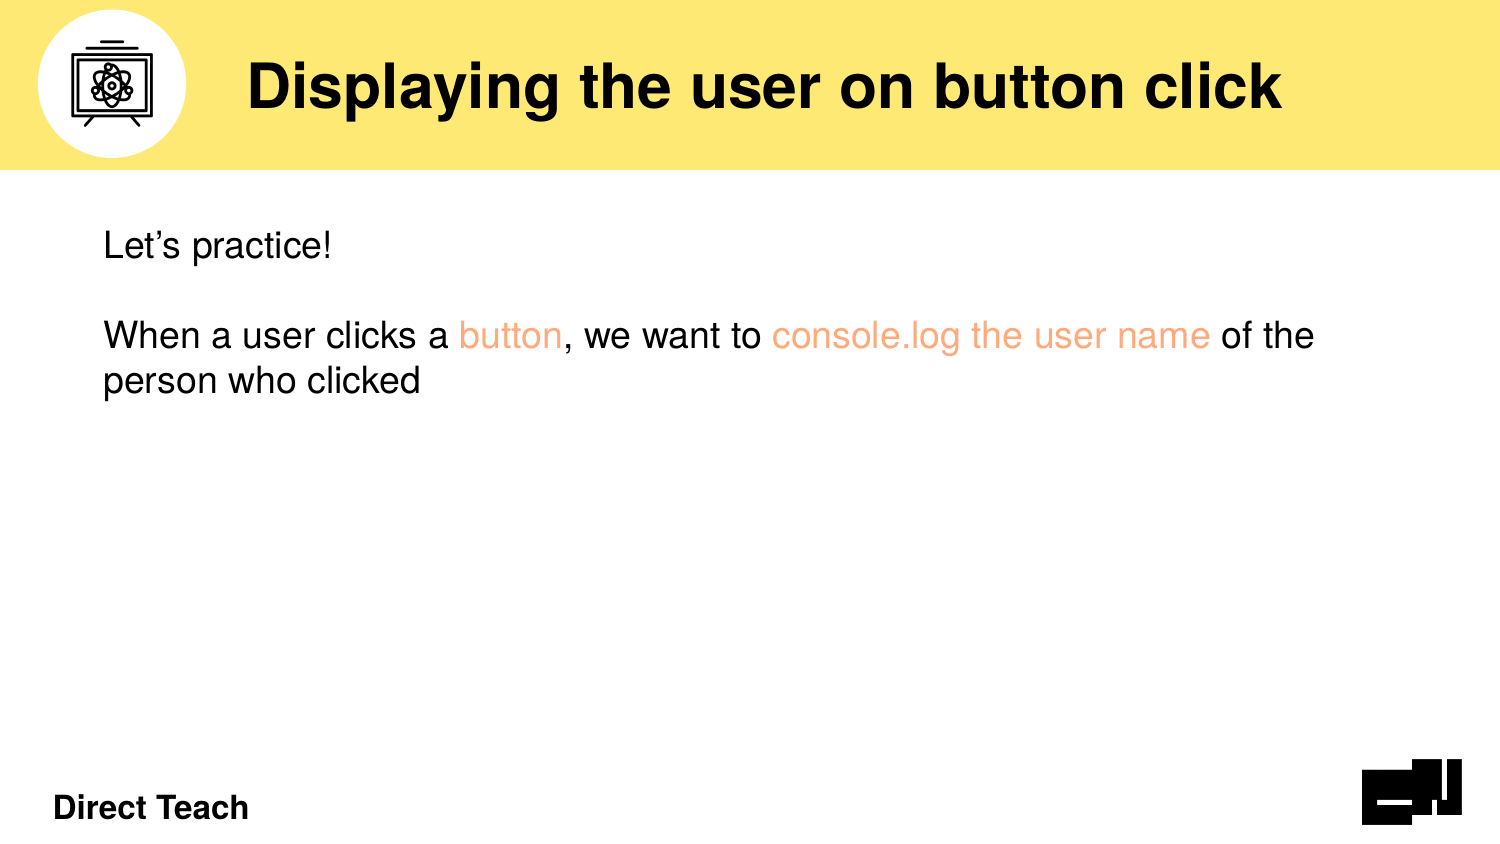

# Displaying the user on button click
Let’s practice!

When a user clicks a button, we want to console.log the user name of the person who clicked